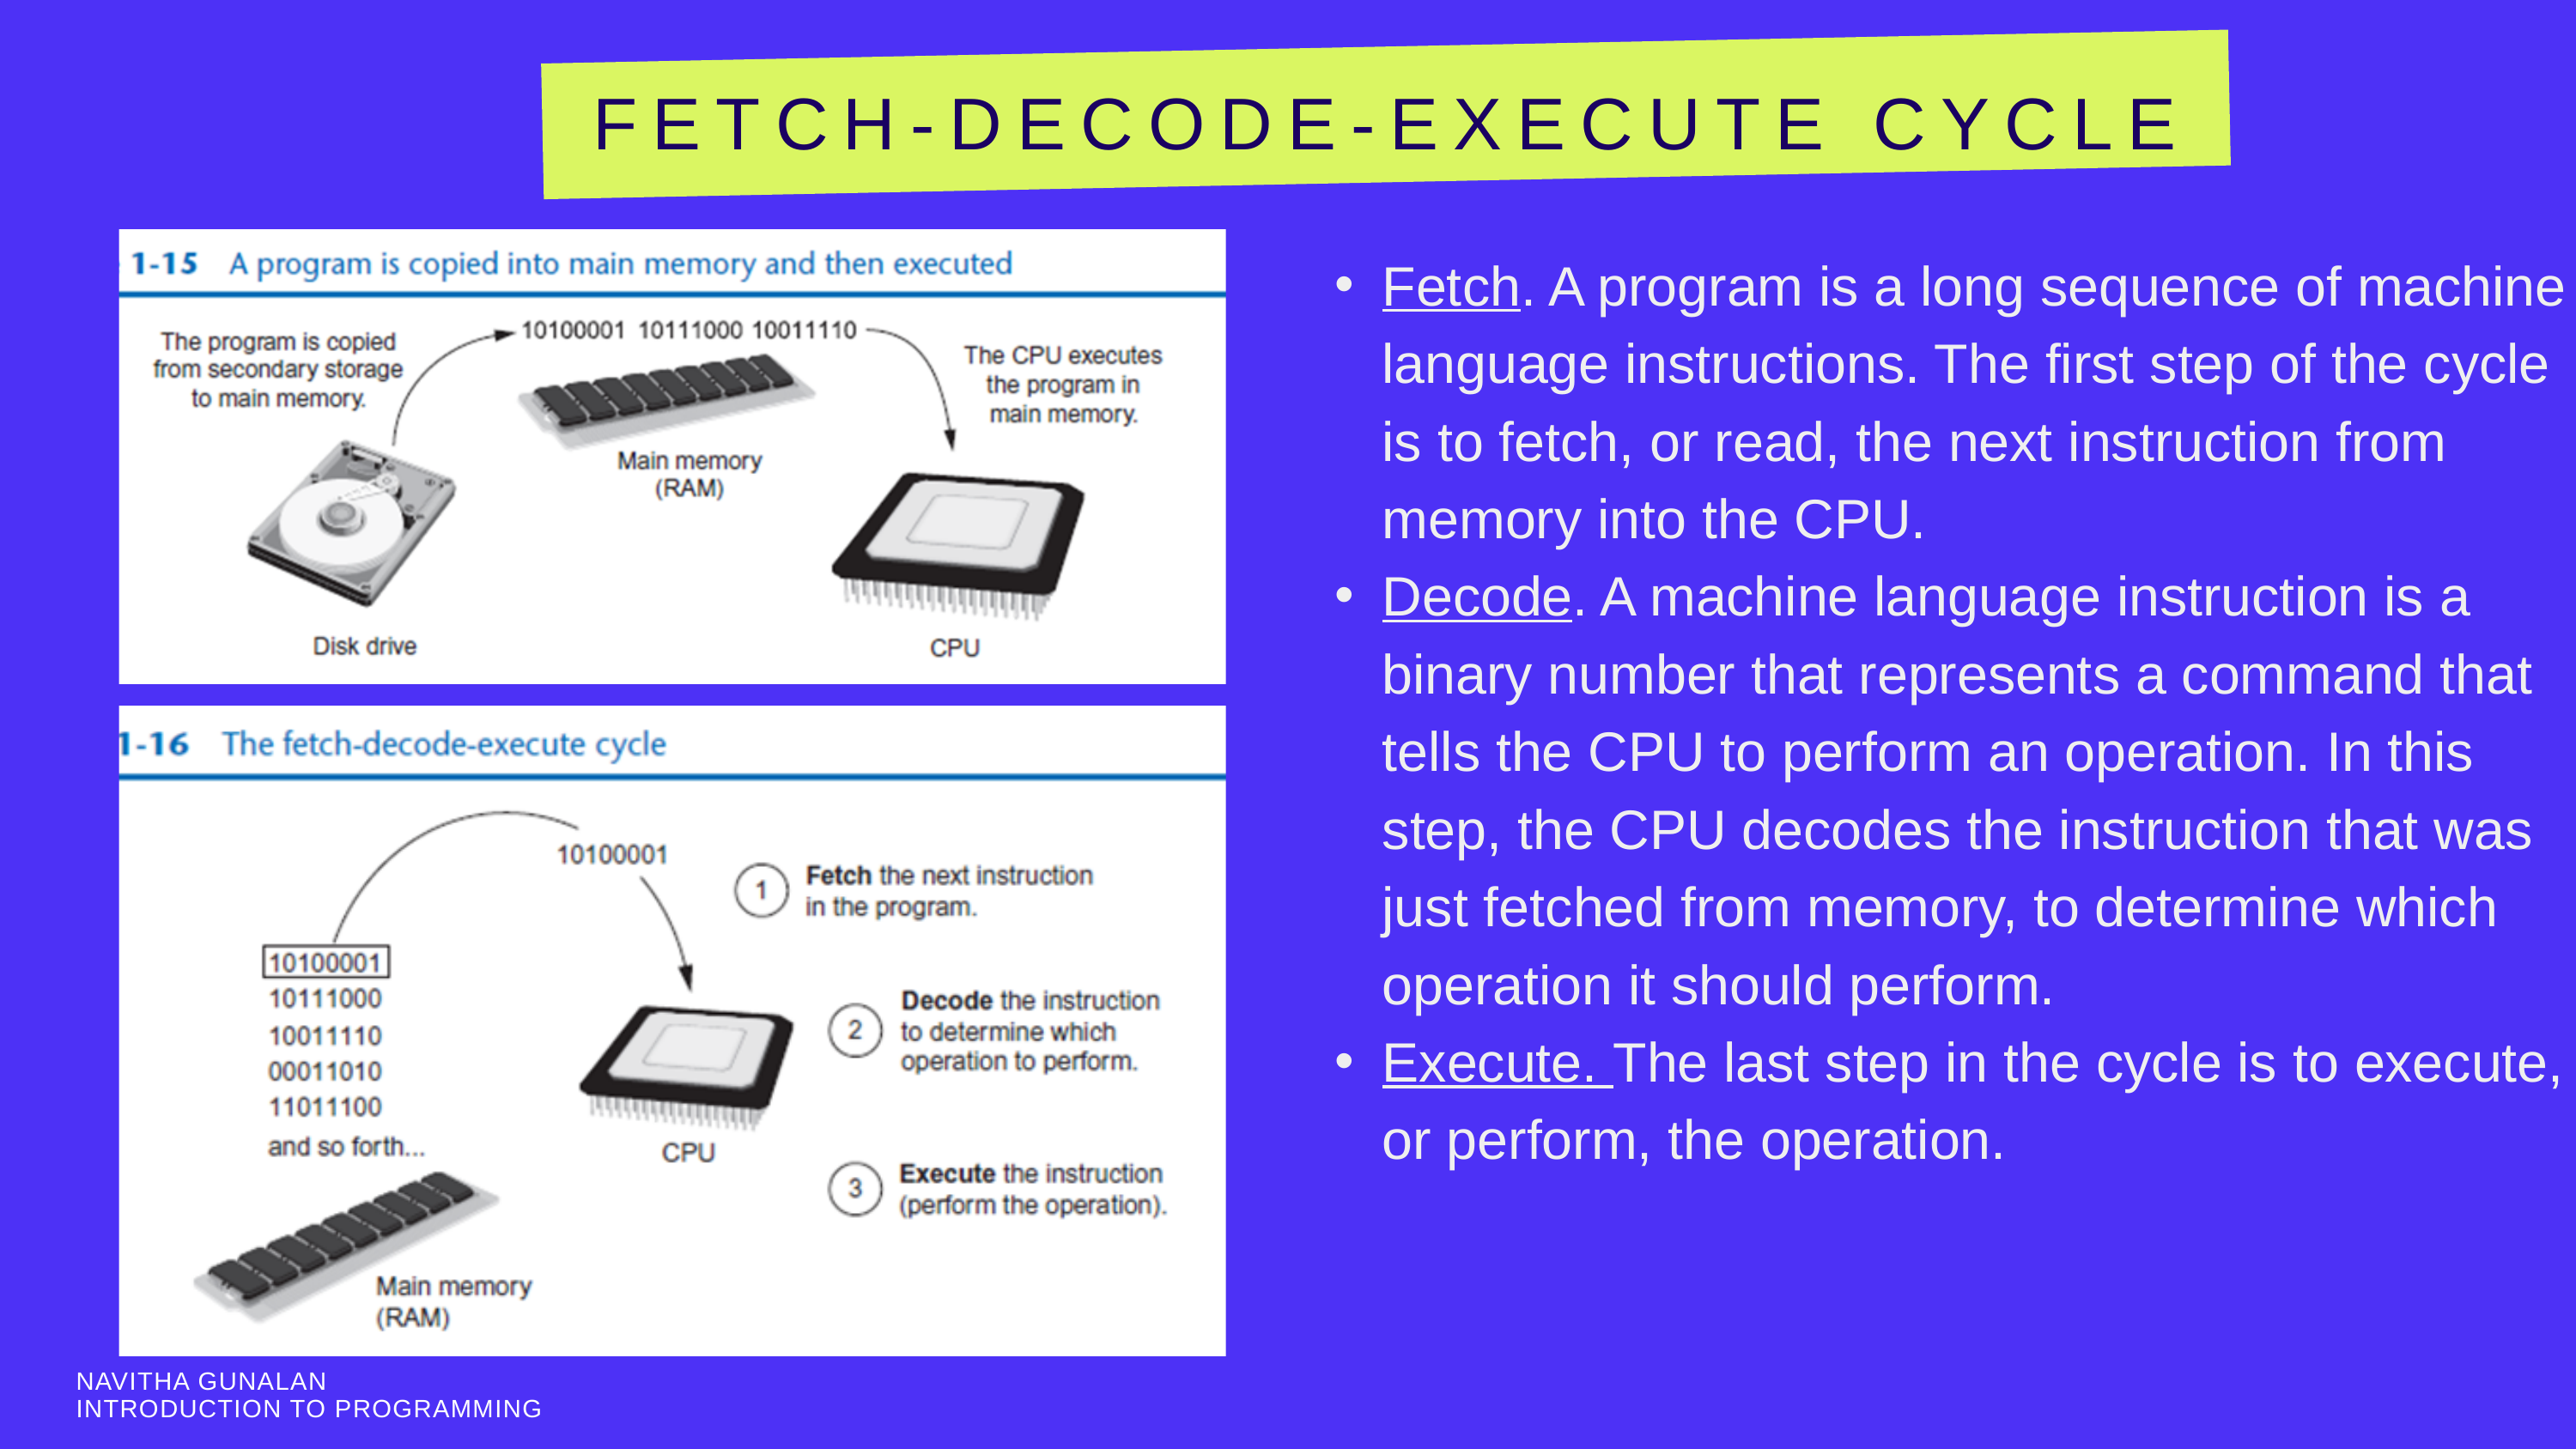

FETCH-DECODE-EXECUTE CYCLE

Fetch. A program is a long sequence of machine language instructions. The first step of the cycle is to fetch, or read, the next instruction from memory into the CPU.
Decode. A machine language instruction is a binary number that represents a command that tells the CPU to perform an operation. In this step, the CPU decodes the instruction that was just fetched from memory, to determine which operation it should perform.
Execute. The last step in the cycle is to execute, or perform, the operation.

NAVITHA GUNALAN
INTRODUCTION TO PROGRAMMING